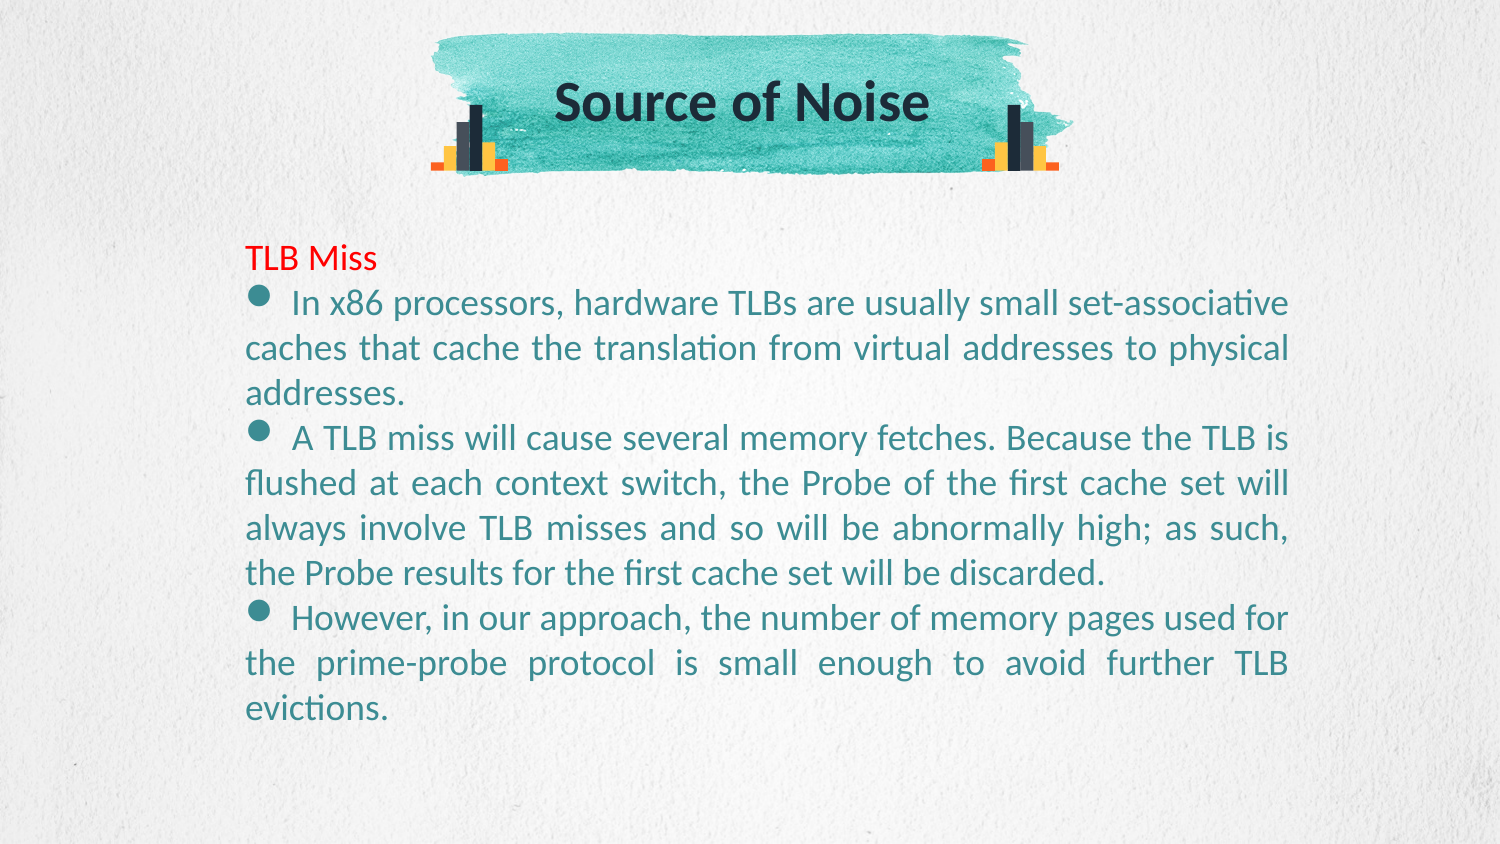

Source of Noise

TLB Miss
 In x86 processors, hardware TLBs are usually small set-associative caches that cache the translation from virtual addresses to physical addresses.
 A TLB miss will cause several memory fetches. Because the TLB is flushed at each context switch, the Probe of the first cache set will always involve TLB misses and so will be abnormally high; as such, the Probe results for the first cache set will be discarded.
 However, in our approach, the number of memory pages used for the prime-probe protocol is small enough to avoid further TLB evictions.